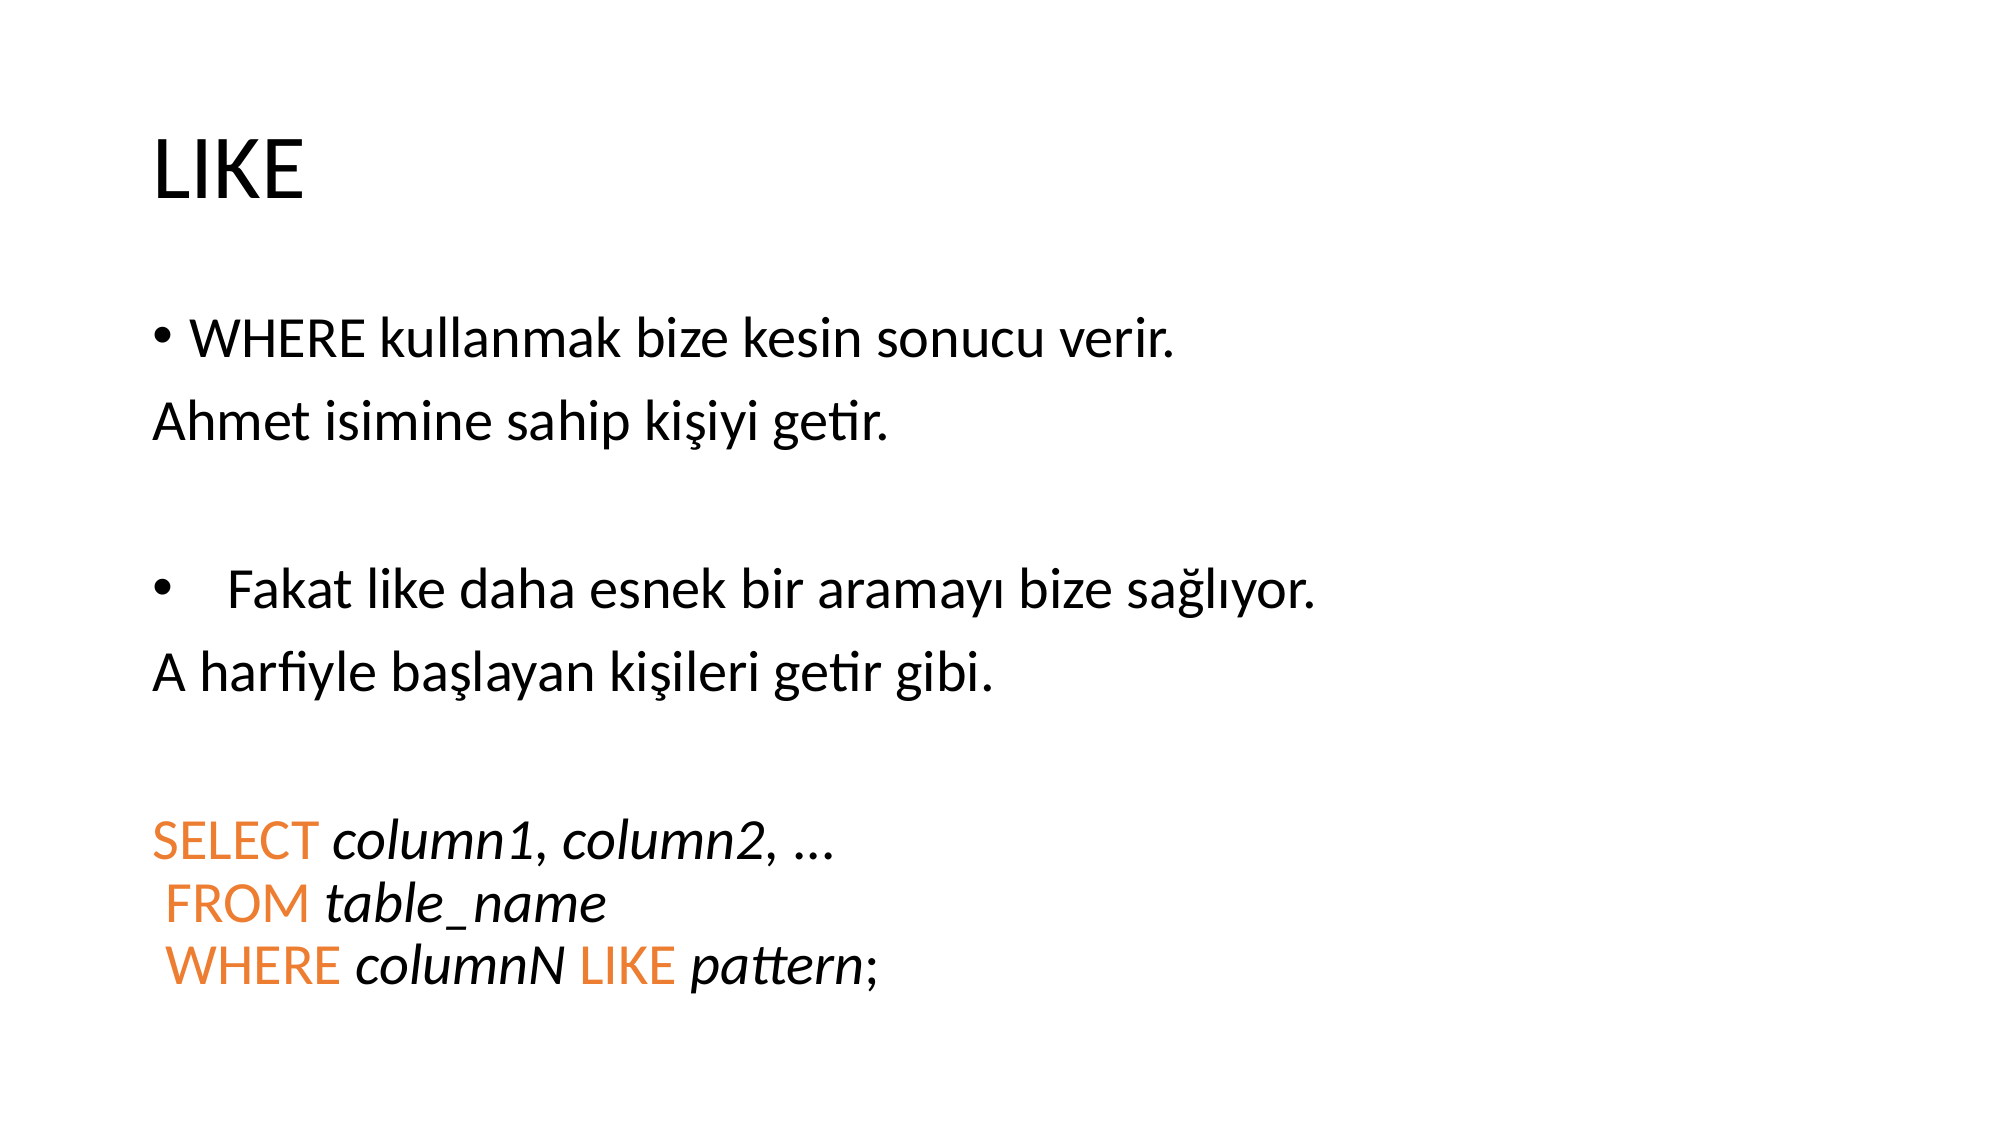

# LIKE
WHERE kullanmak bize kesin sonucu verir.
Ahmet isimine sahip kişiyi getir.

Fakat like daha esnek bir aramayı bize sağlıyor.
A harfiyle başlayan kişileri getir gibi.

SELECT column1, column2, ...
 FROM table_name
 WHERE columnN LIKE pattern;